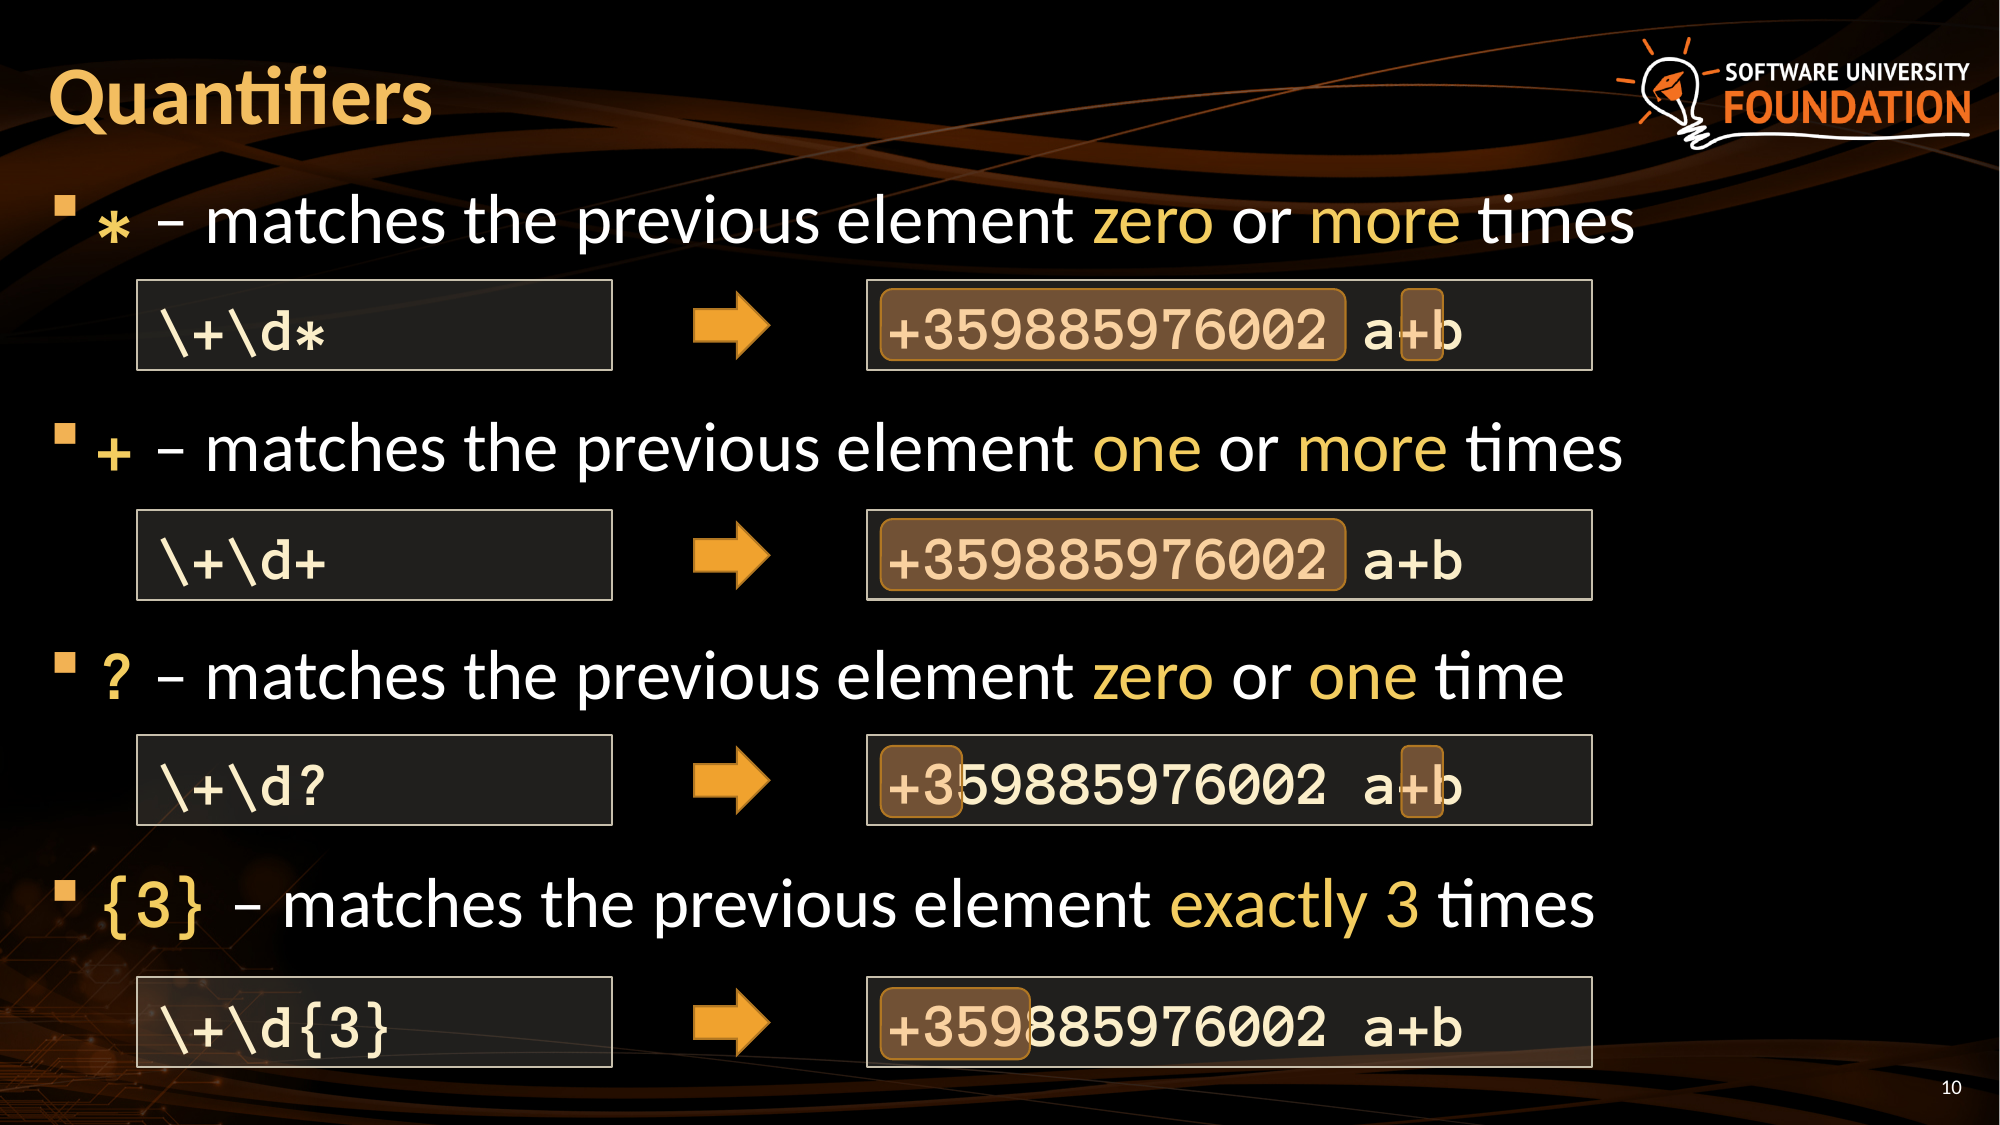

# Quantifiers
* – matches the previous element zero or more times

+ – matches the previous element one or more times

? – matches the previous element zero or one time

{3} – matches the previous element exactly 3 times

+359885976002 a+b
\+\d*

+359885976002 a+b
\+\d+

+359885976002 a+b
\+\d?

+359885976002 a+b
\+\d{3}

10